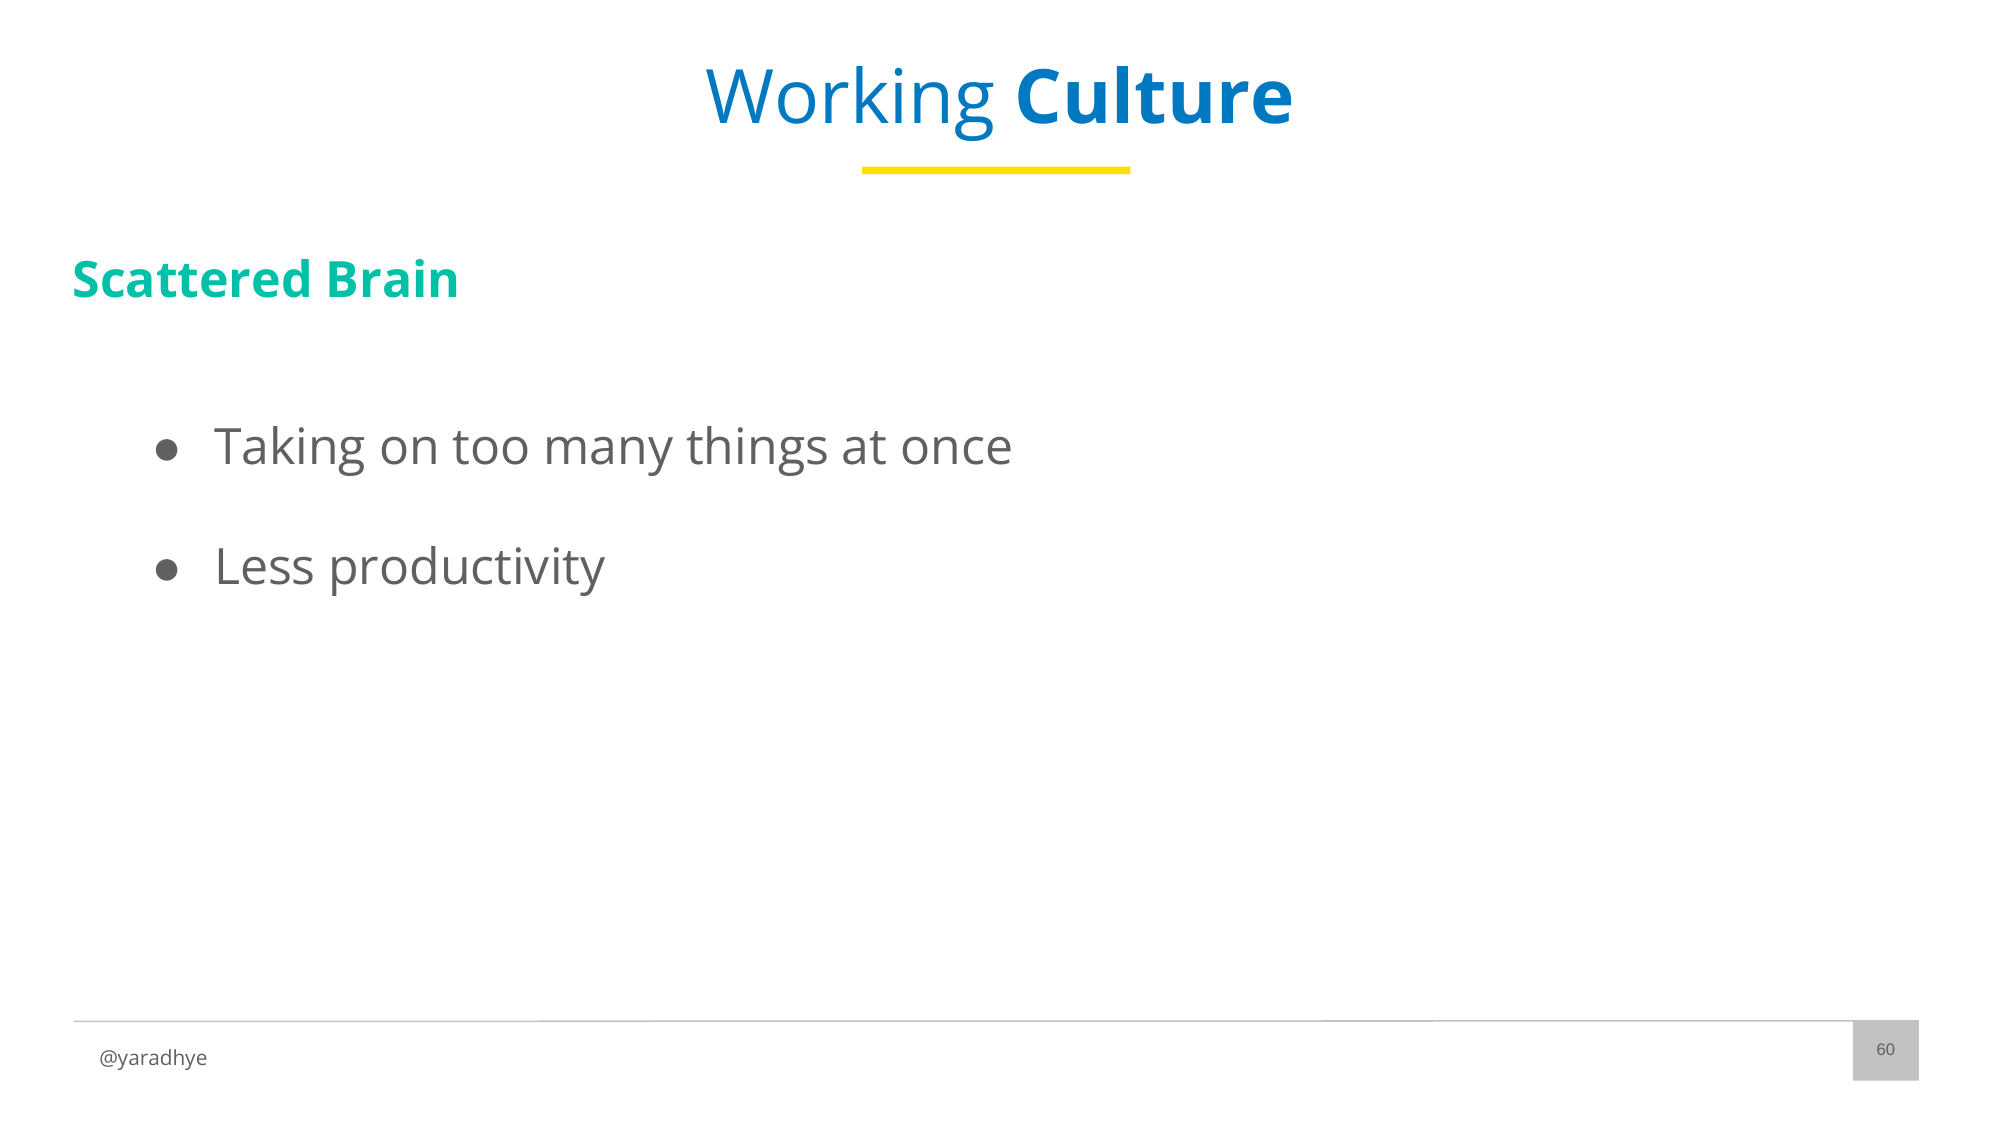

# Working Culture
Scattered Brain
Taking on too many things at once
Less productivity